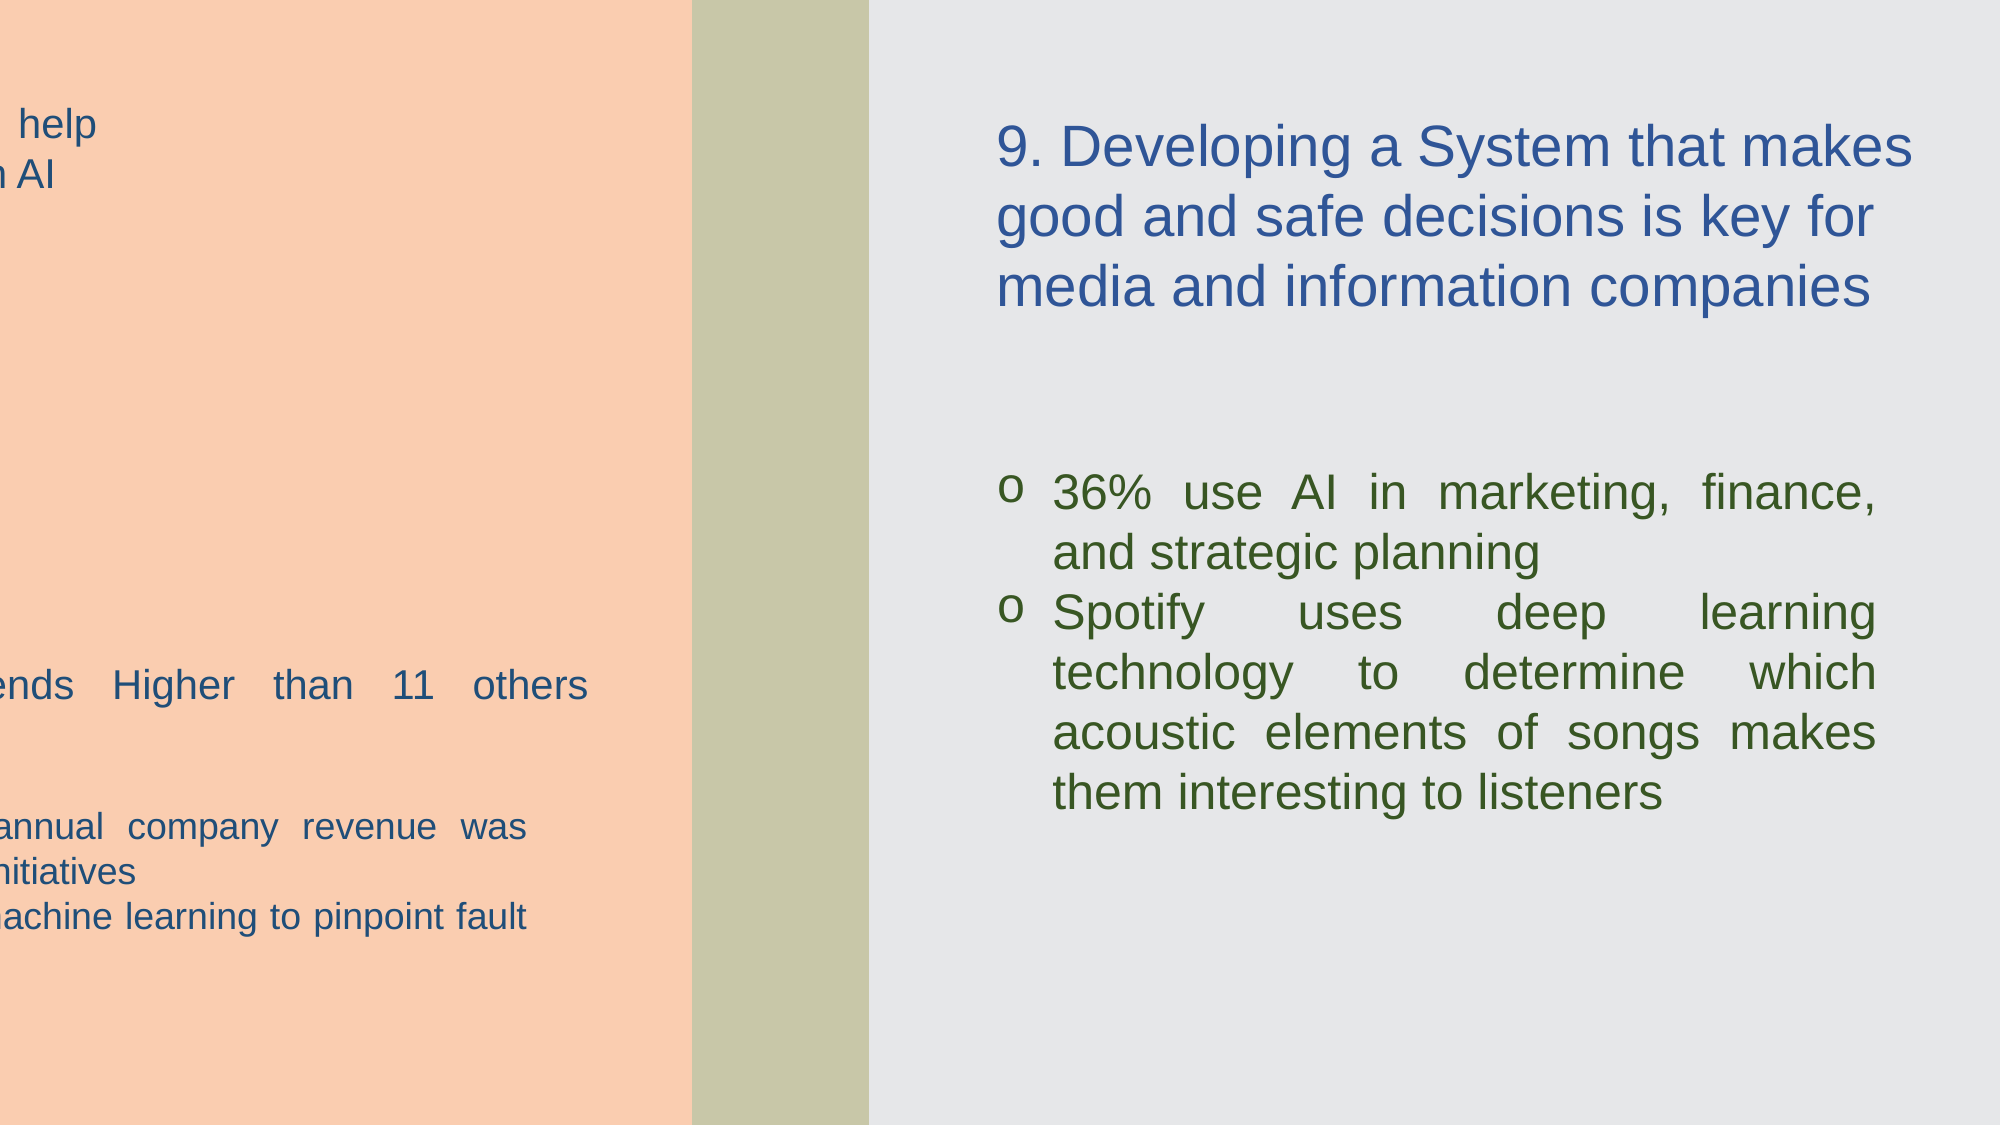

12. Travel, Transport, and Hospitality Aims to help customers get more value from their services with AI
By 2020,TTH will allocate 52% of the cognitive budget to transformational projects
A robot brings items from the lobby desk to travelers rooms at two California aloft hotels
13. Utilities Spends Higher than 11 others industries on AI
0.53% of their annual company revenue was dedicated for AI initiatives
Enel SpA uses machine learning to pinpoint fault in its grid

10. Retailers say AI will have the Biggest impact on sale

31% predict a beneficial ipact in this function by 2020
The north Face uses AI to provide personalized shopping advice
11. Telecom Generates the most value from AI
These companies had 20% cost reductions and 25% revenue increase in areas in which they used AI
Telefonicas multi-sensory geolocation solution provides user with the most accurate indoor location
9. Developing a System that makes good and safe decisions is key for media and information companies
36% use AI in marketing, finance, and strategic planning
Spotify uses deep learning technology to determine which acoustic elements of songs makes them interesting to listeners